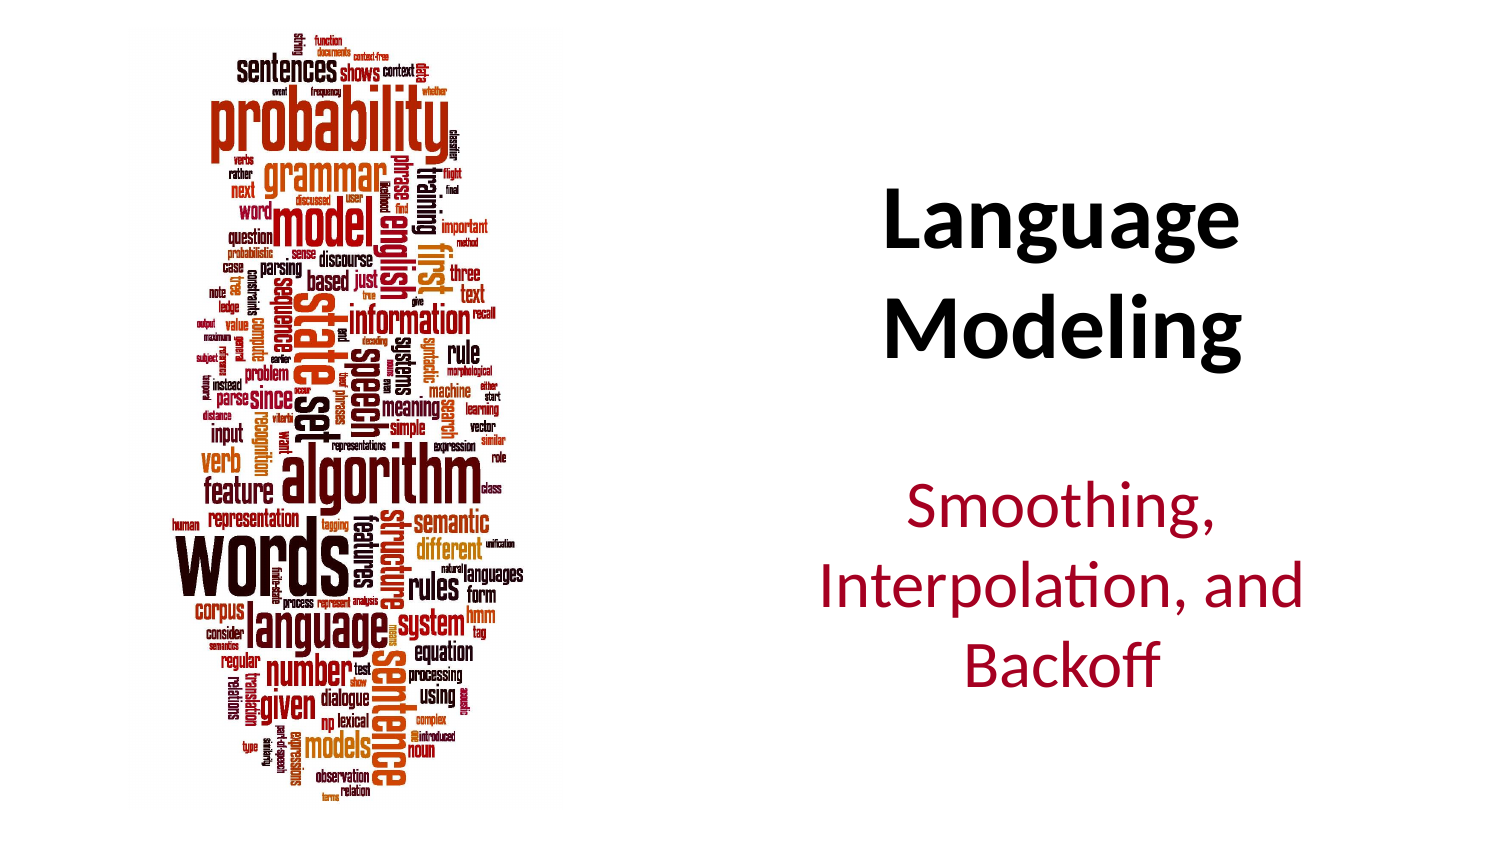

# Language Modeling

Smoothing, Interpolation, and Backoff